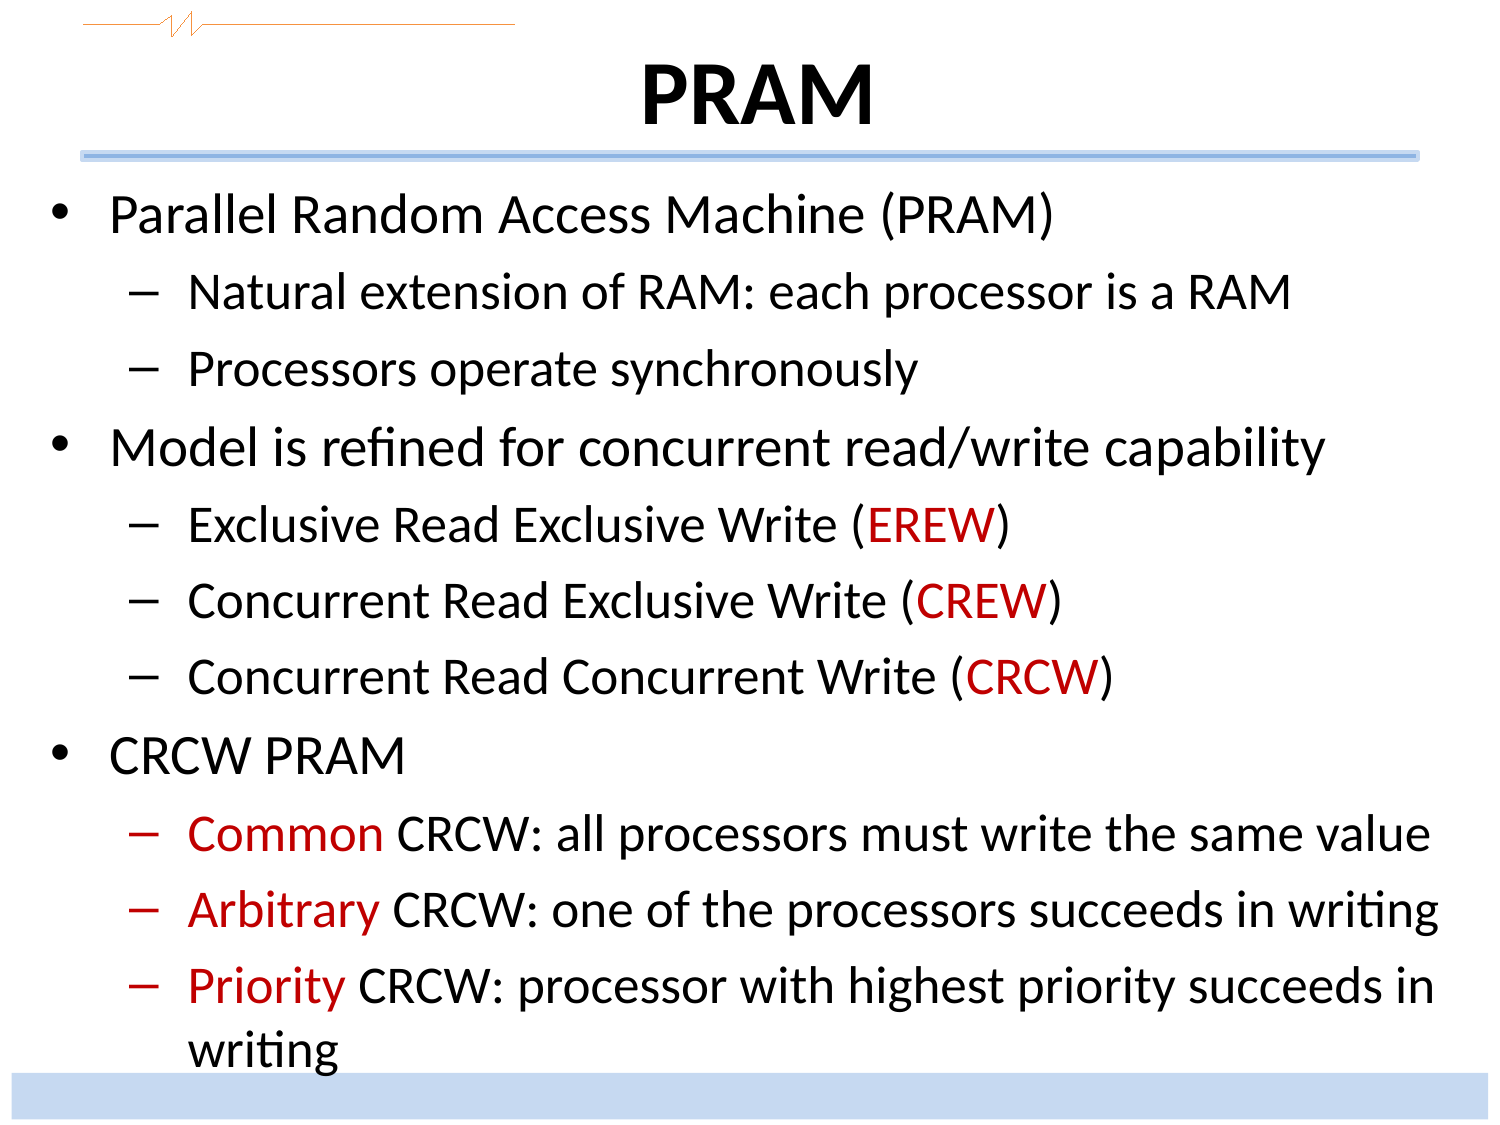

# PRAM
Parallel Random Access Machine (PRAM)
Natural extension of RAM: each processor is a RAM
Processors operate synchronously
Model is refined for concurrent read/write capability
Exclusive Read Exclusive Write (EREW)
Concurrent Read Exclusive Write (CREW)
Concurrent Read Concurrent Write (CRCW)
CRCW PRAM
Common CRCW: all processors must write the same value
Arbitrary CRCW: one of the processors succeeds in writing
Priority CRCW: processor with highest priority succeeds in writing